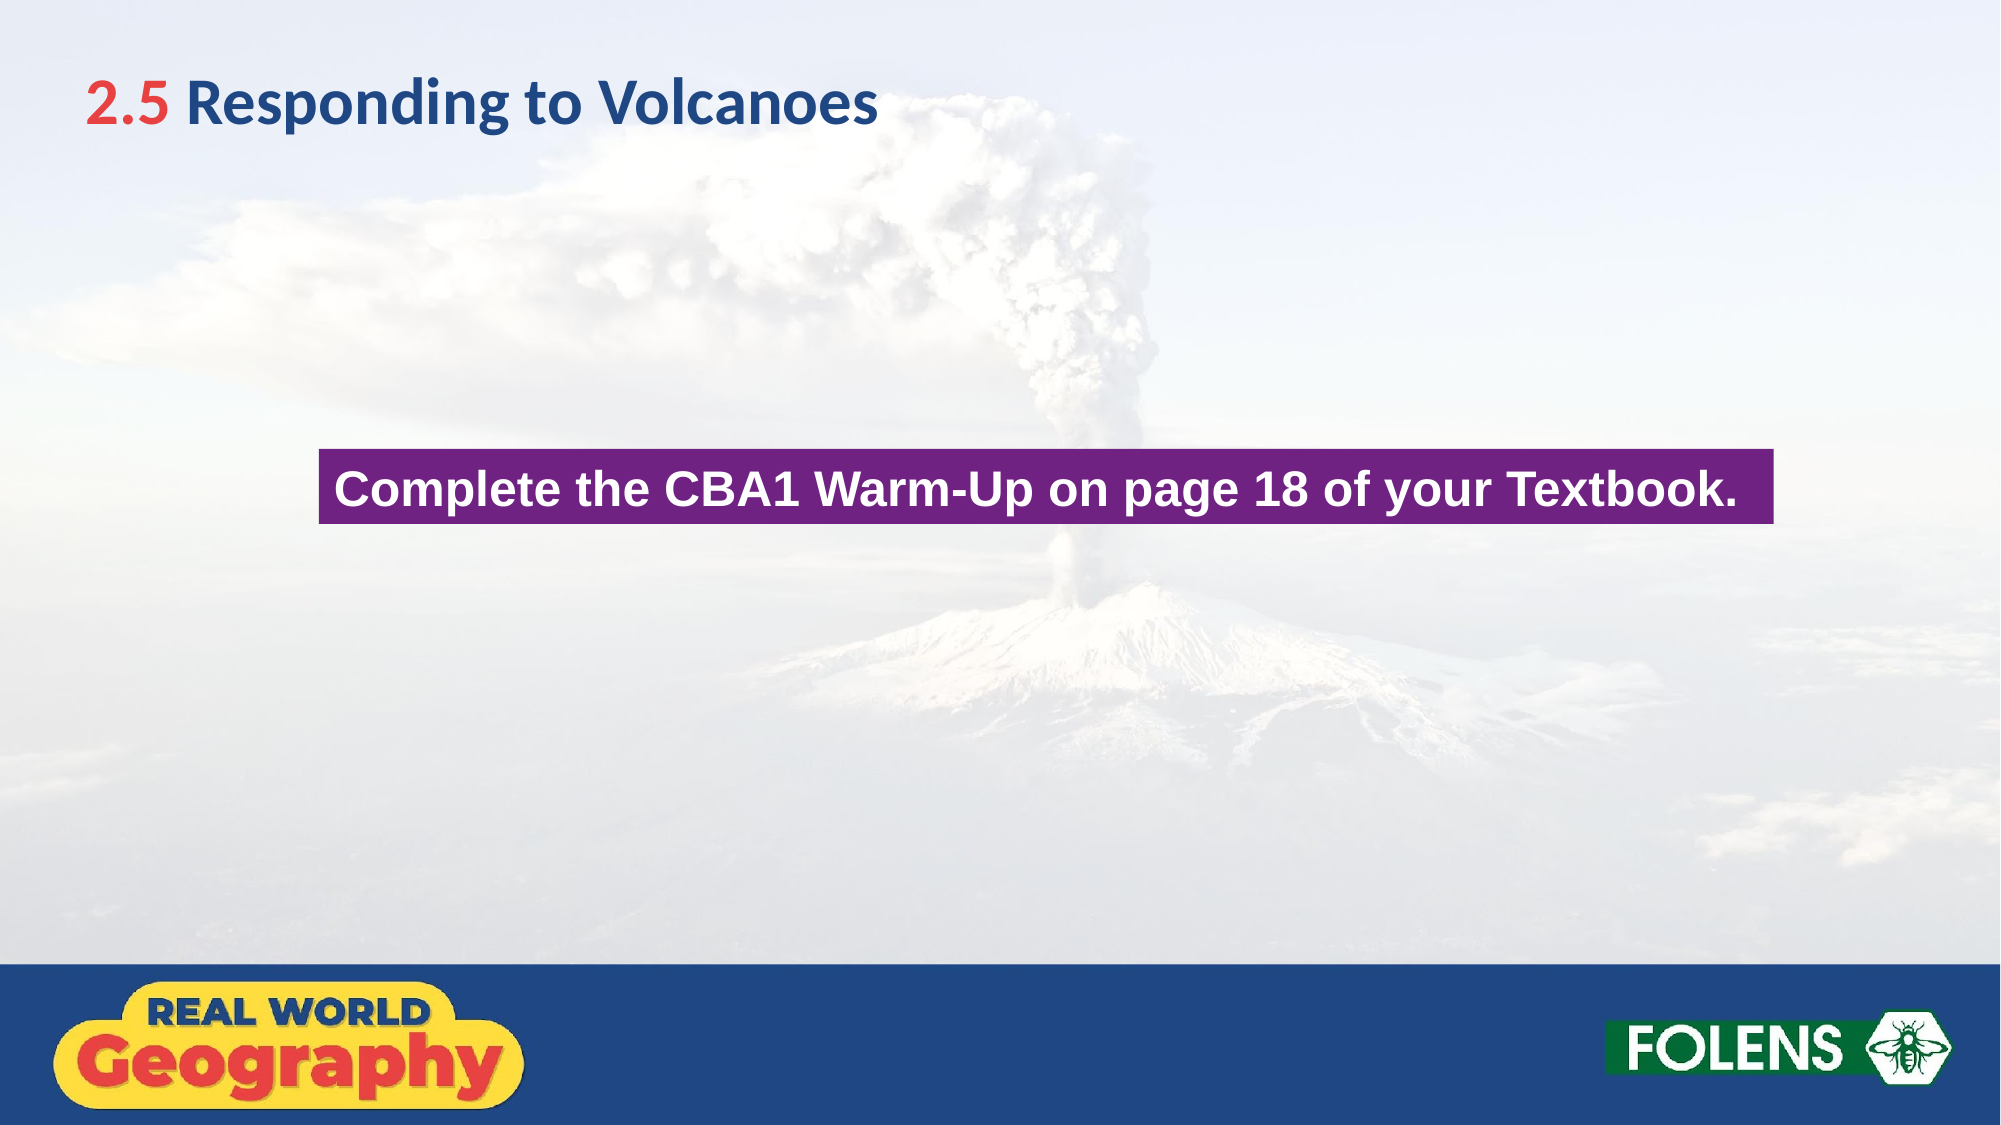

2.5 Responding to Volcanoes
Complete the CBA1 Warm-Up on page 18 of your Textbook.